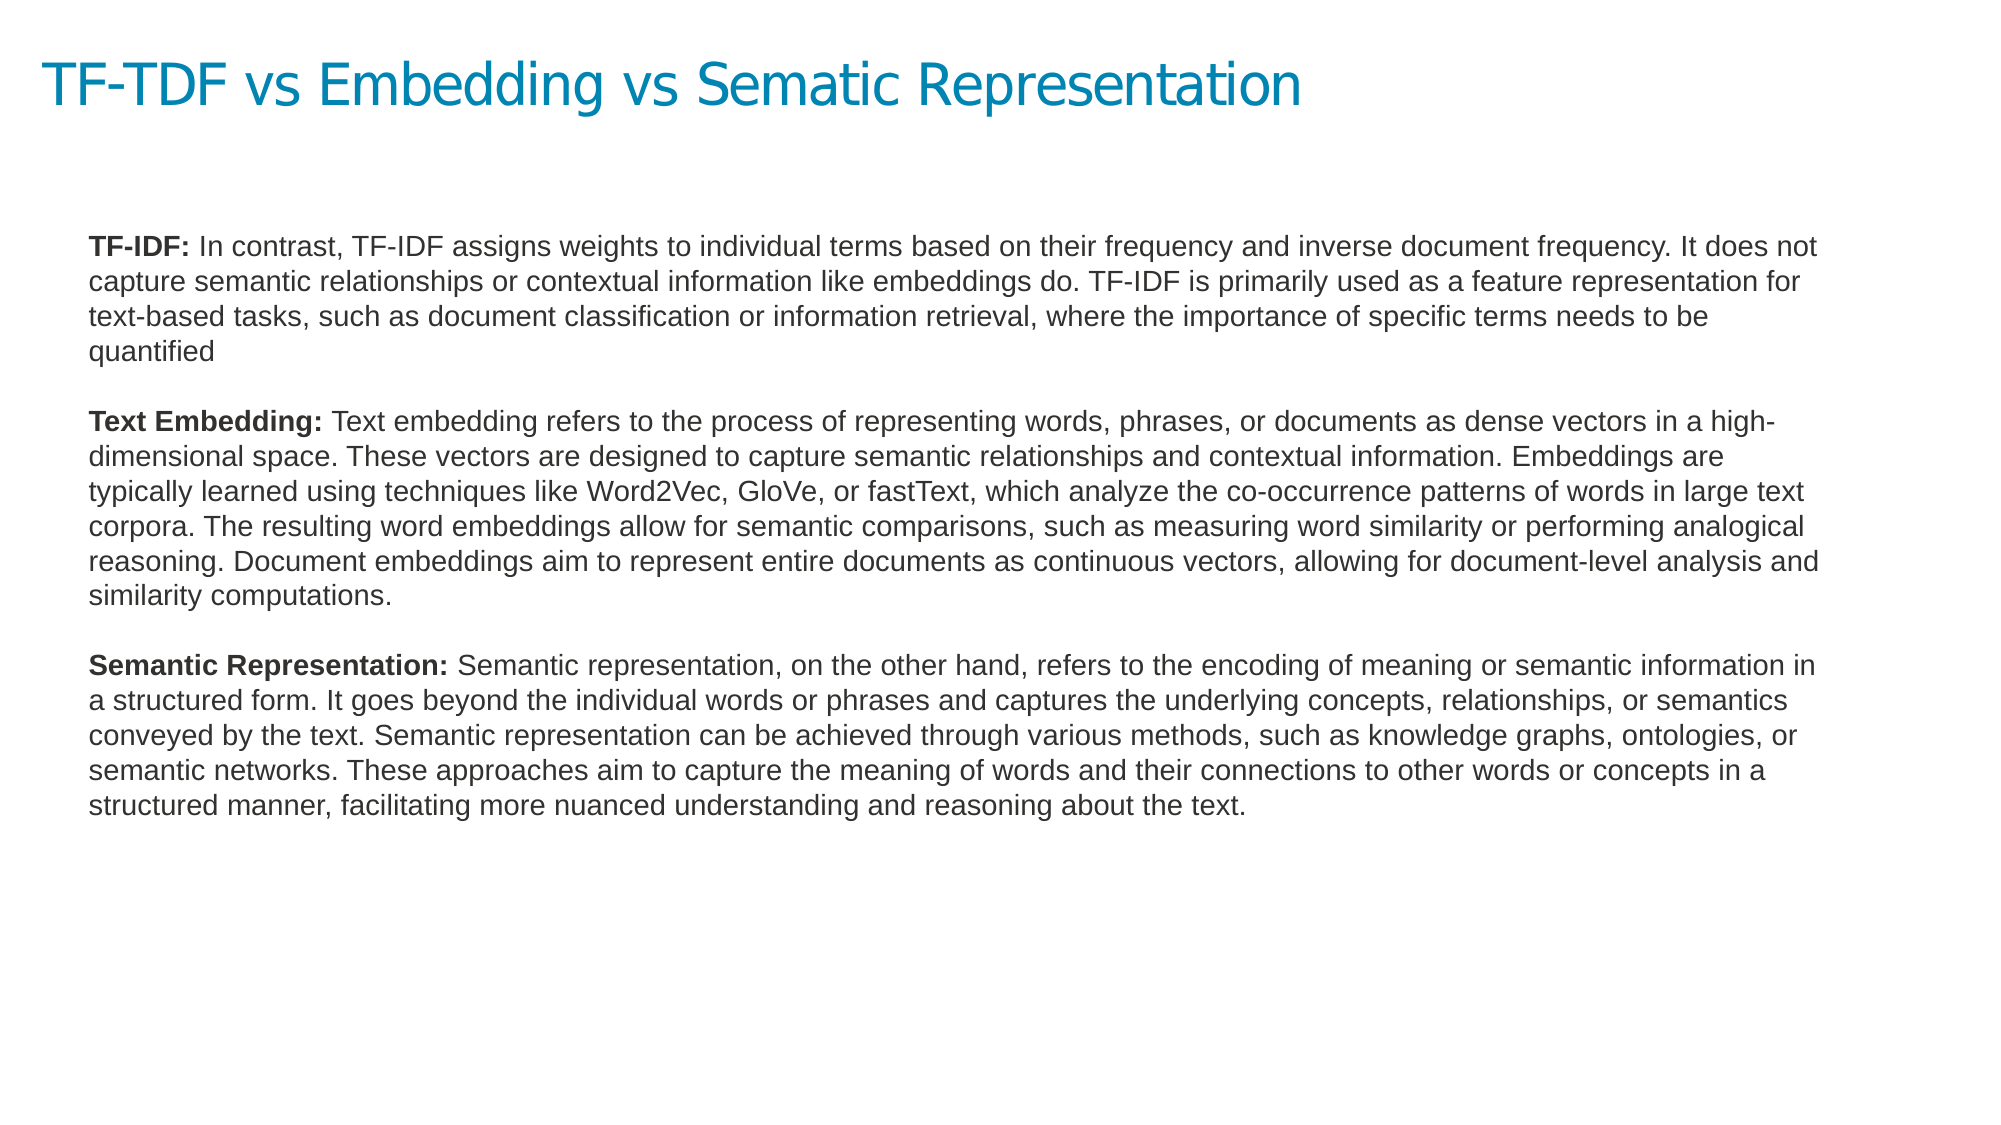

TF-TDF vs Embedding vs Sematic Representation
TF-IDF: In contrast, TF-IDF assigns weights to individual terms based on their frequency and inverse document frequency. It does not capture semantic relationships or contextual information like embeddings do. TF-IDF is primarily used as a feature representation for text-based tasks, such as document classification or information retrieval, where the importance of specific terms needs to be quantified

Text Embedding: Text embedding refers to the process of representing words, phrases, or documents as dense vectors in a high-dimensional space. These vectors are designed to capture semantic relationships and contextual information. Embeddings are typically learned using techniques like Word2Vec, GloVe, or fastText, which analyze the co-occurrence patterns of words in large text corpora. The resulting word embeddings allow for semantic comparisons, such as measuring word similarity or performing analogical reasoning. Document embeddings aim to represent entire documents as continuous vectors, allowing for document-level analysis and similarity computations.
Semantic Representation: Semantic representation, on the other hand, refers to the encoding of meaning or semantic information in a structured form. It goes beyond the individual words or phrases and captures the underlying concepts, relationships, or semantics conveyed by the text. Semantic representation can be achieved through various methods, such as knowledge graphs, ontologies, or semantic networks. These approaches aim to capture the meaning of words and their connections to other words or concepts in a structured manner, facilitating more nuanced understanding and reasoning about the text.